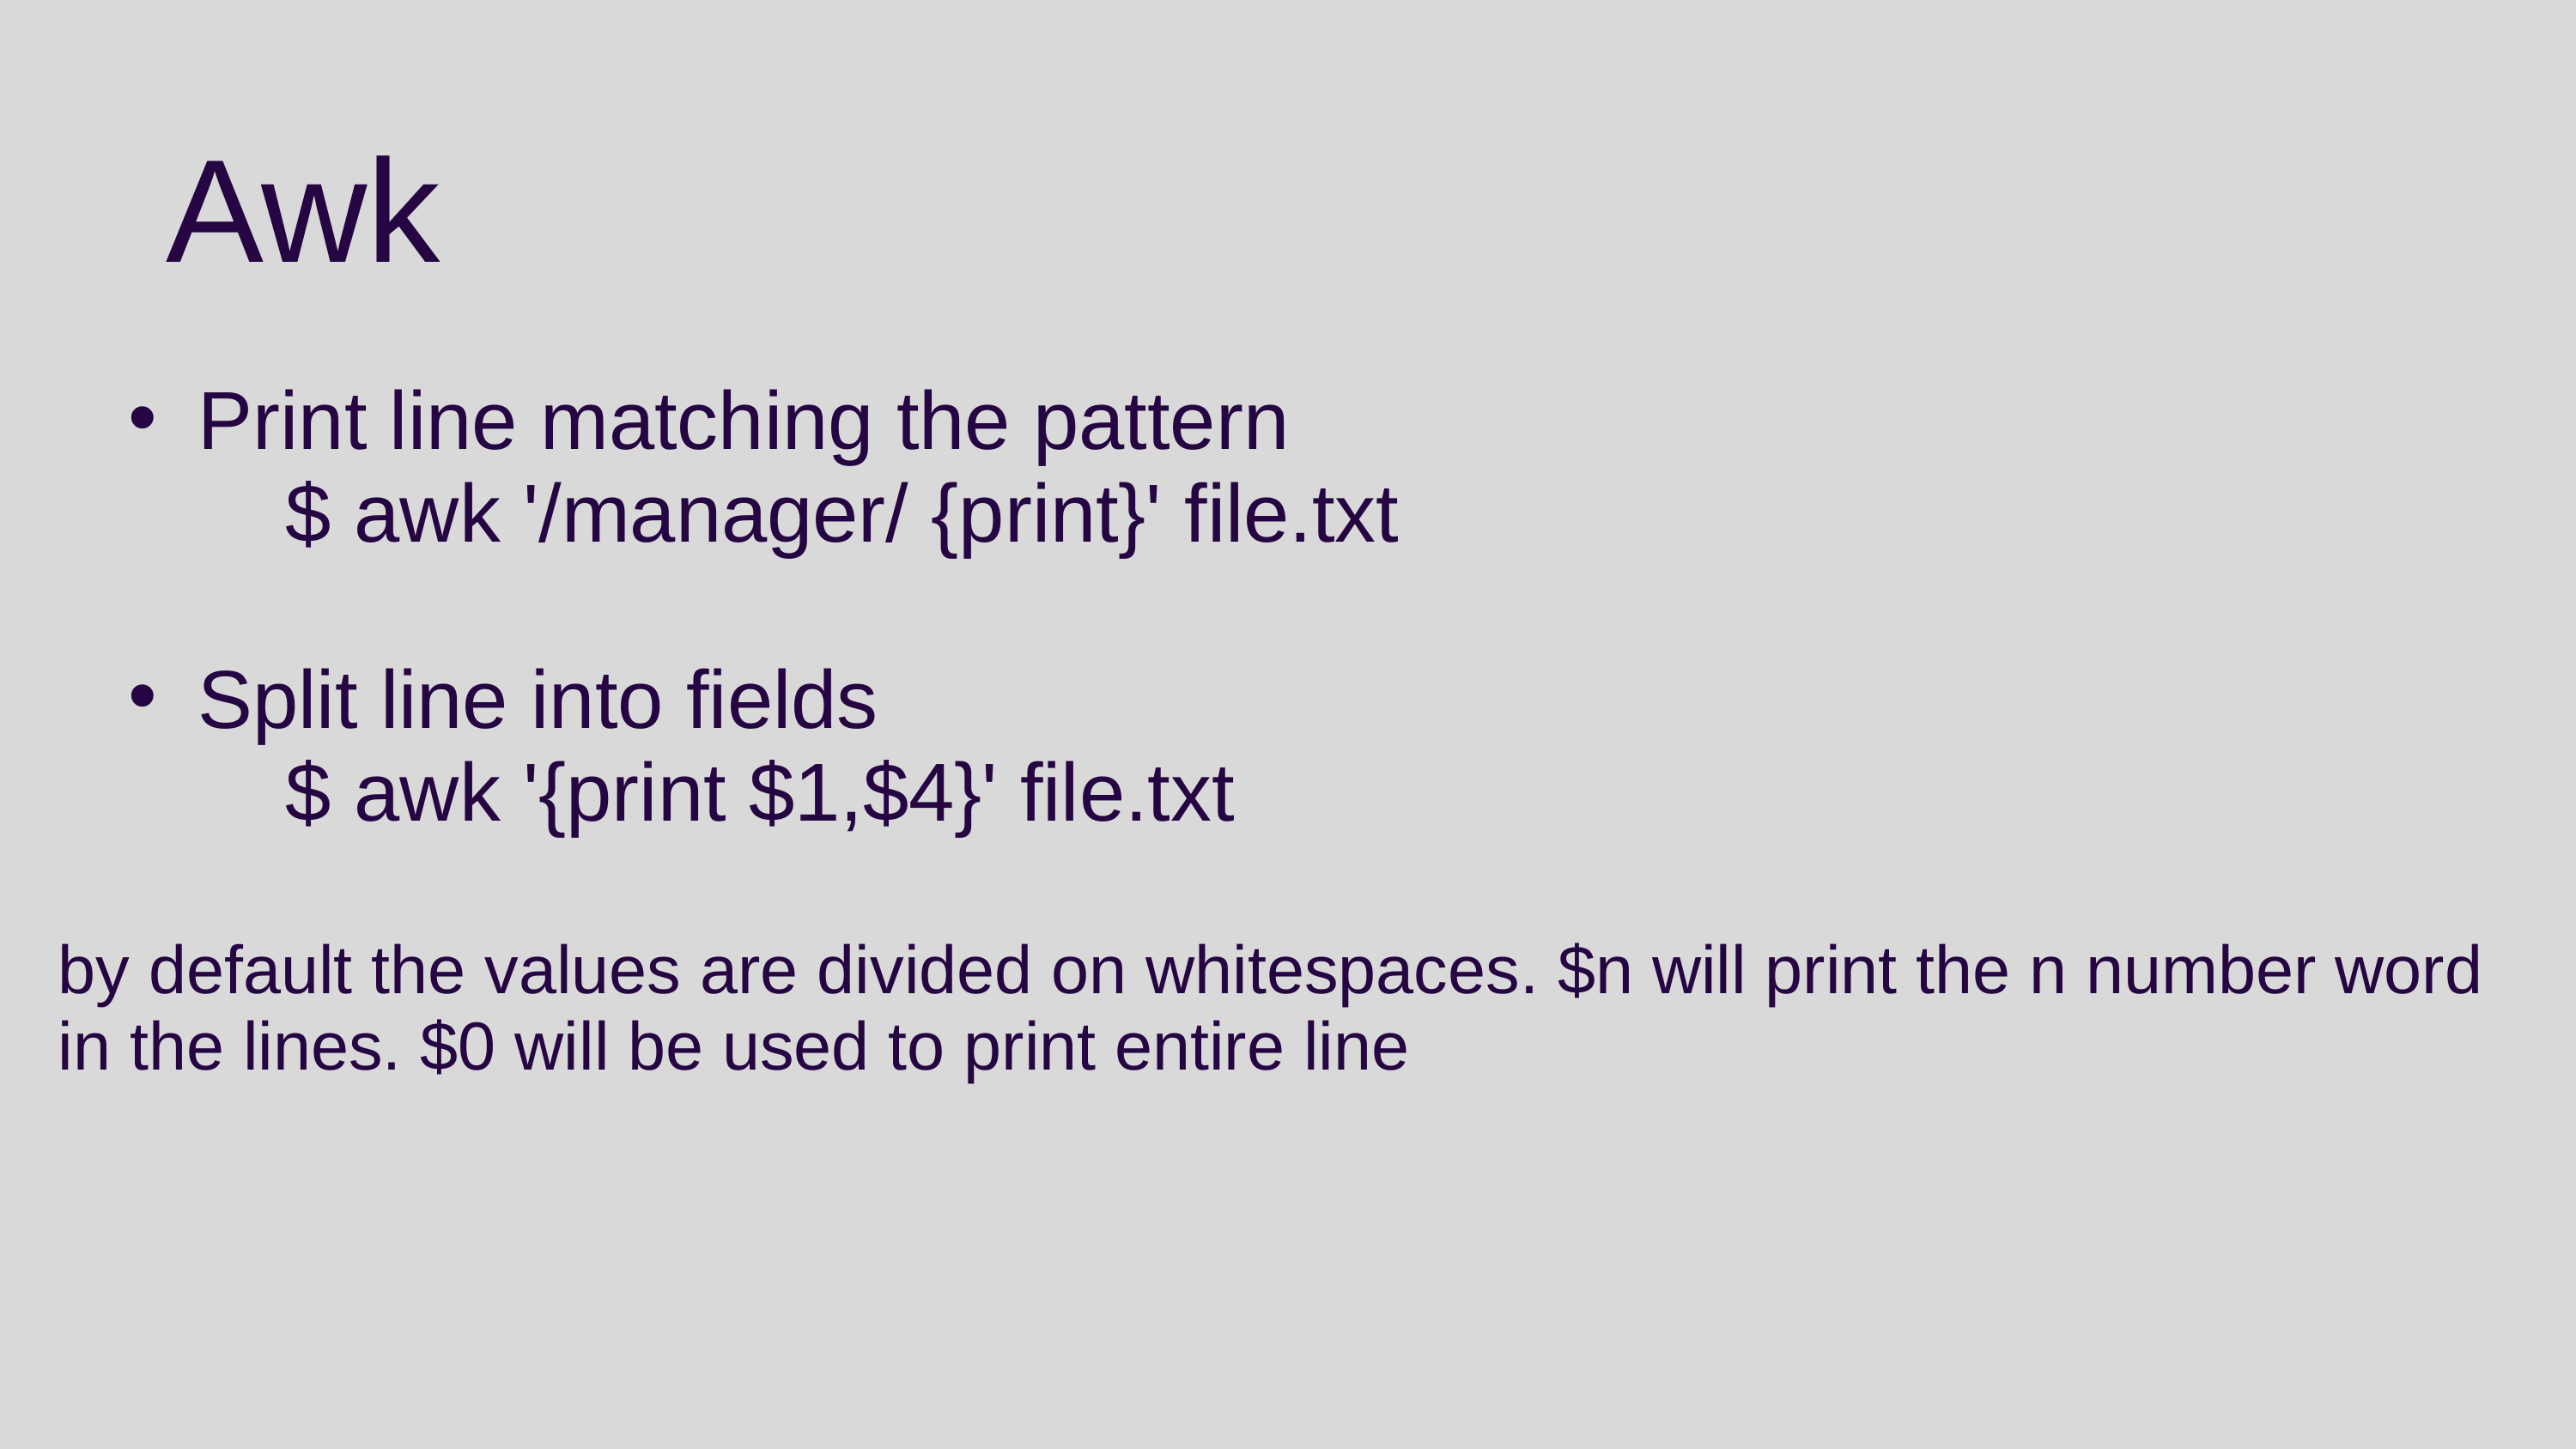

Awk
Print line matching the pattern
          $ awk '/manager/ {print}' file.txt

Split line into fields
          $ awk '{print $1,$4}' file.txt

by default the values are divided on whitespaces. $n will print the n number word in the lines. $0 will be used to print entire line